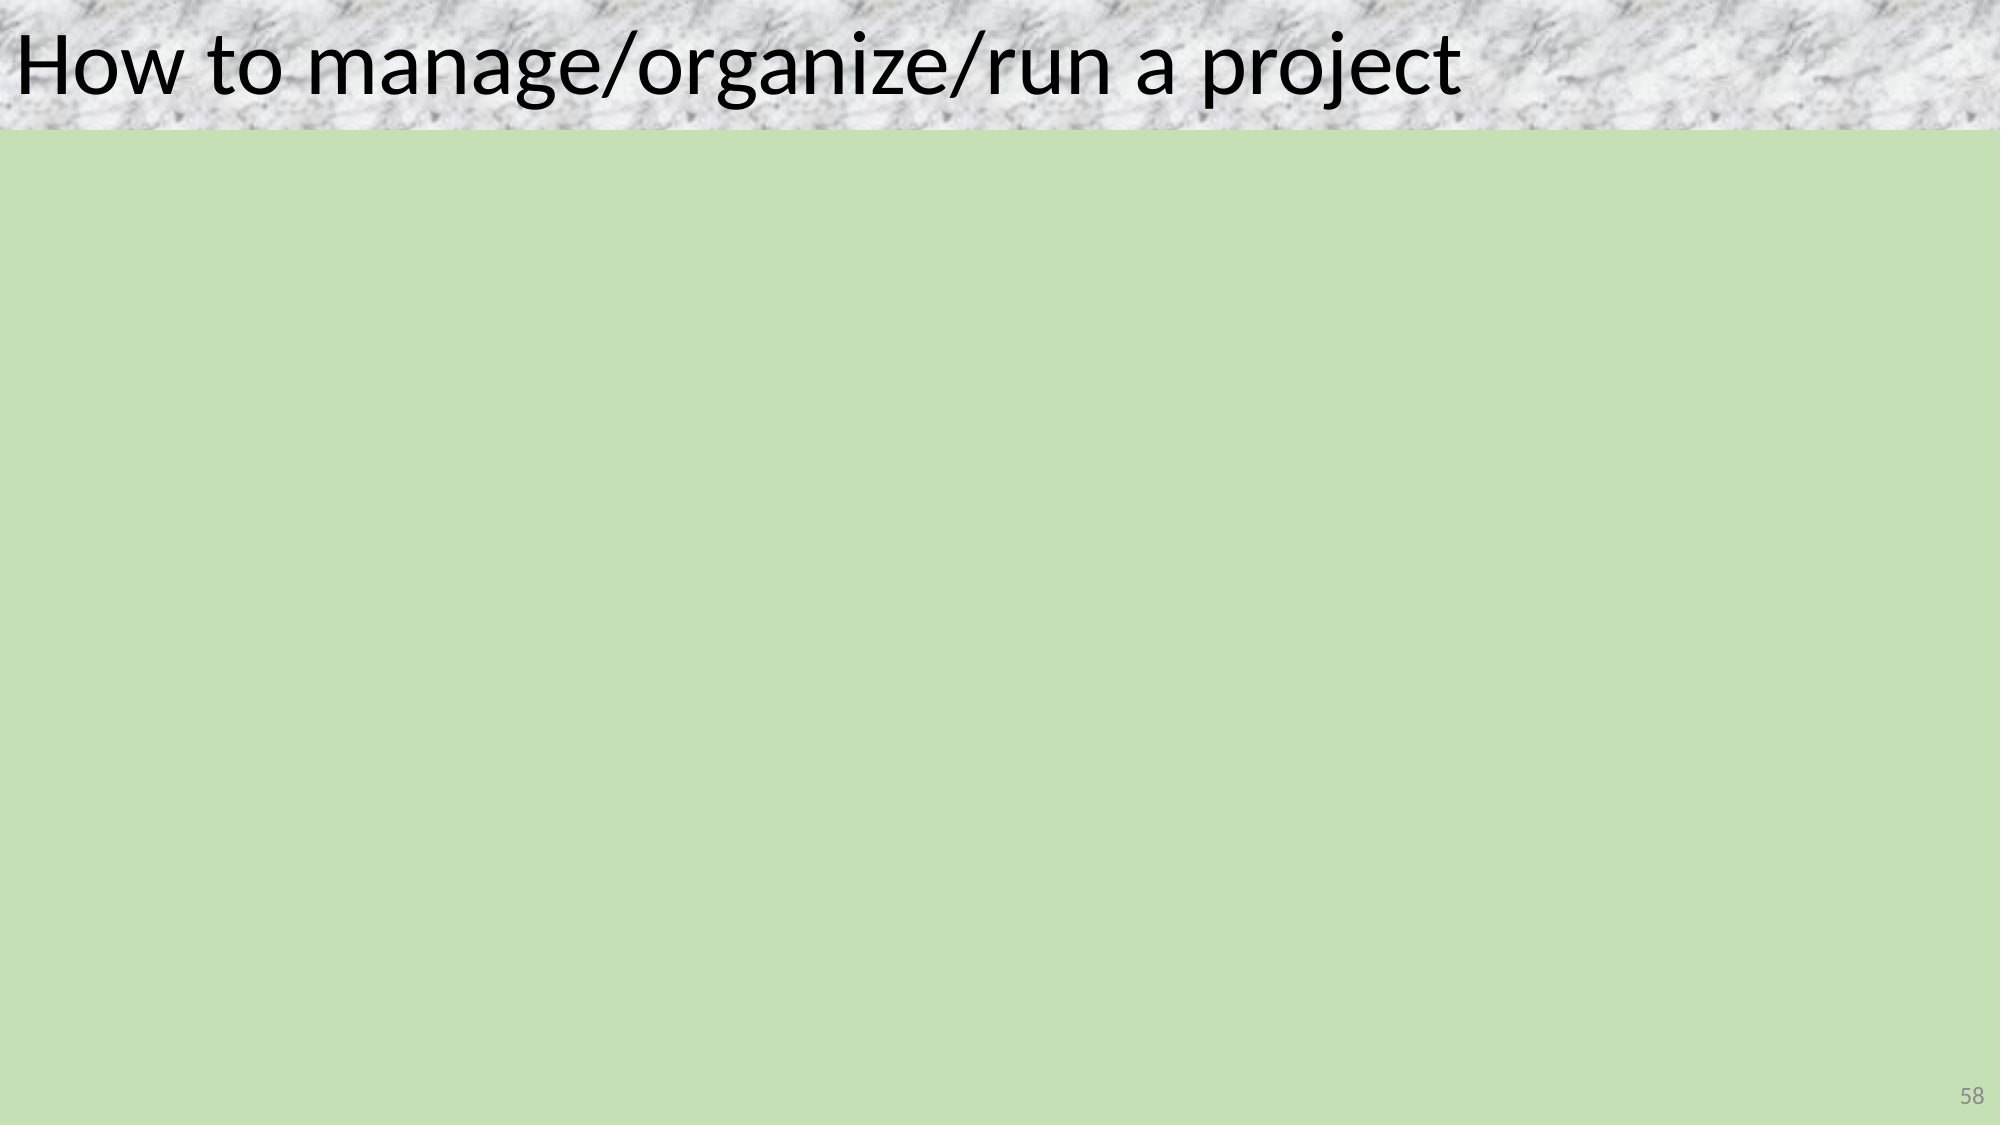

# How to manage/organize/run a project
58